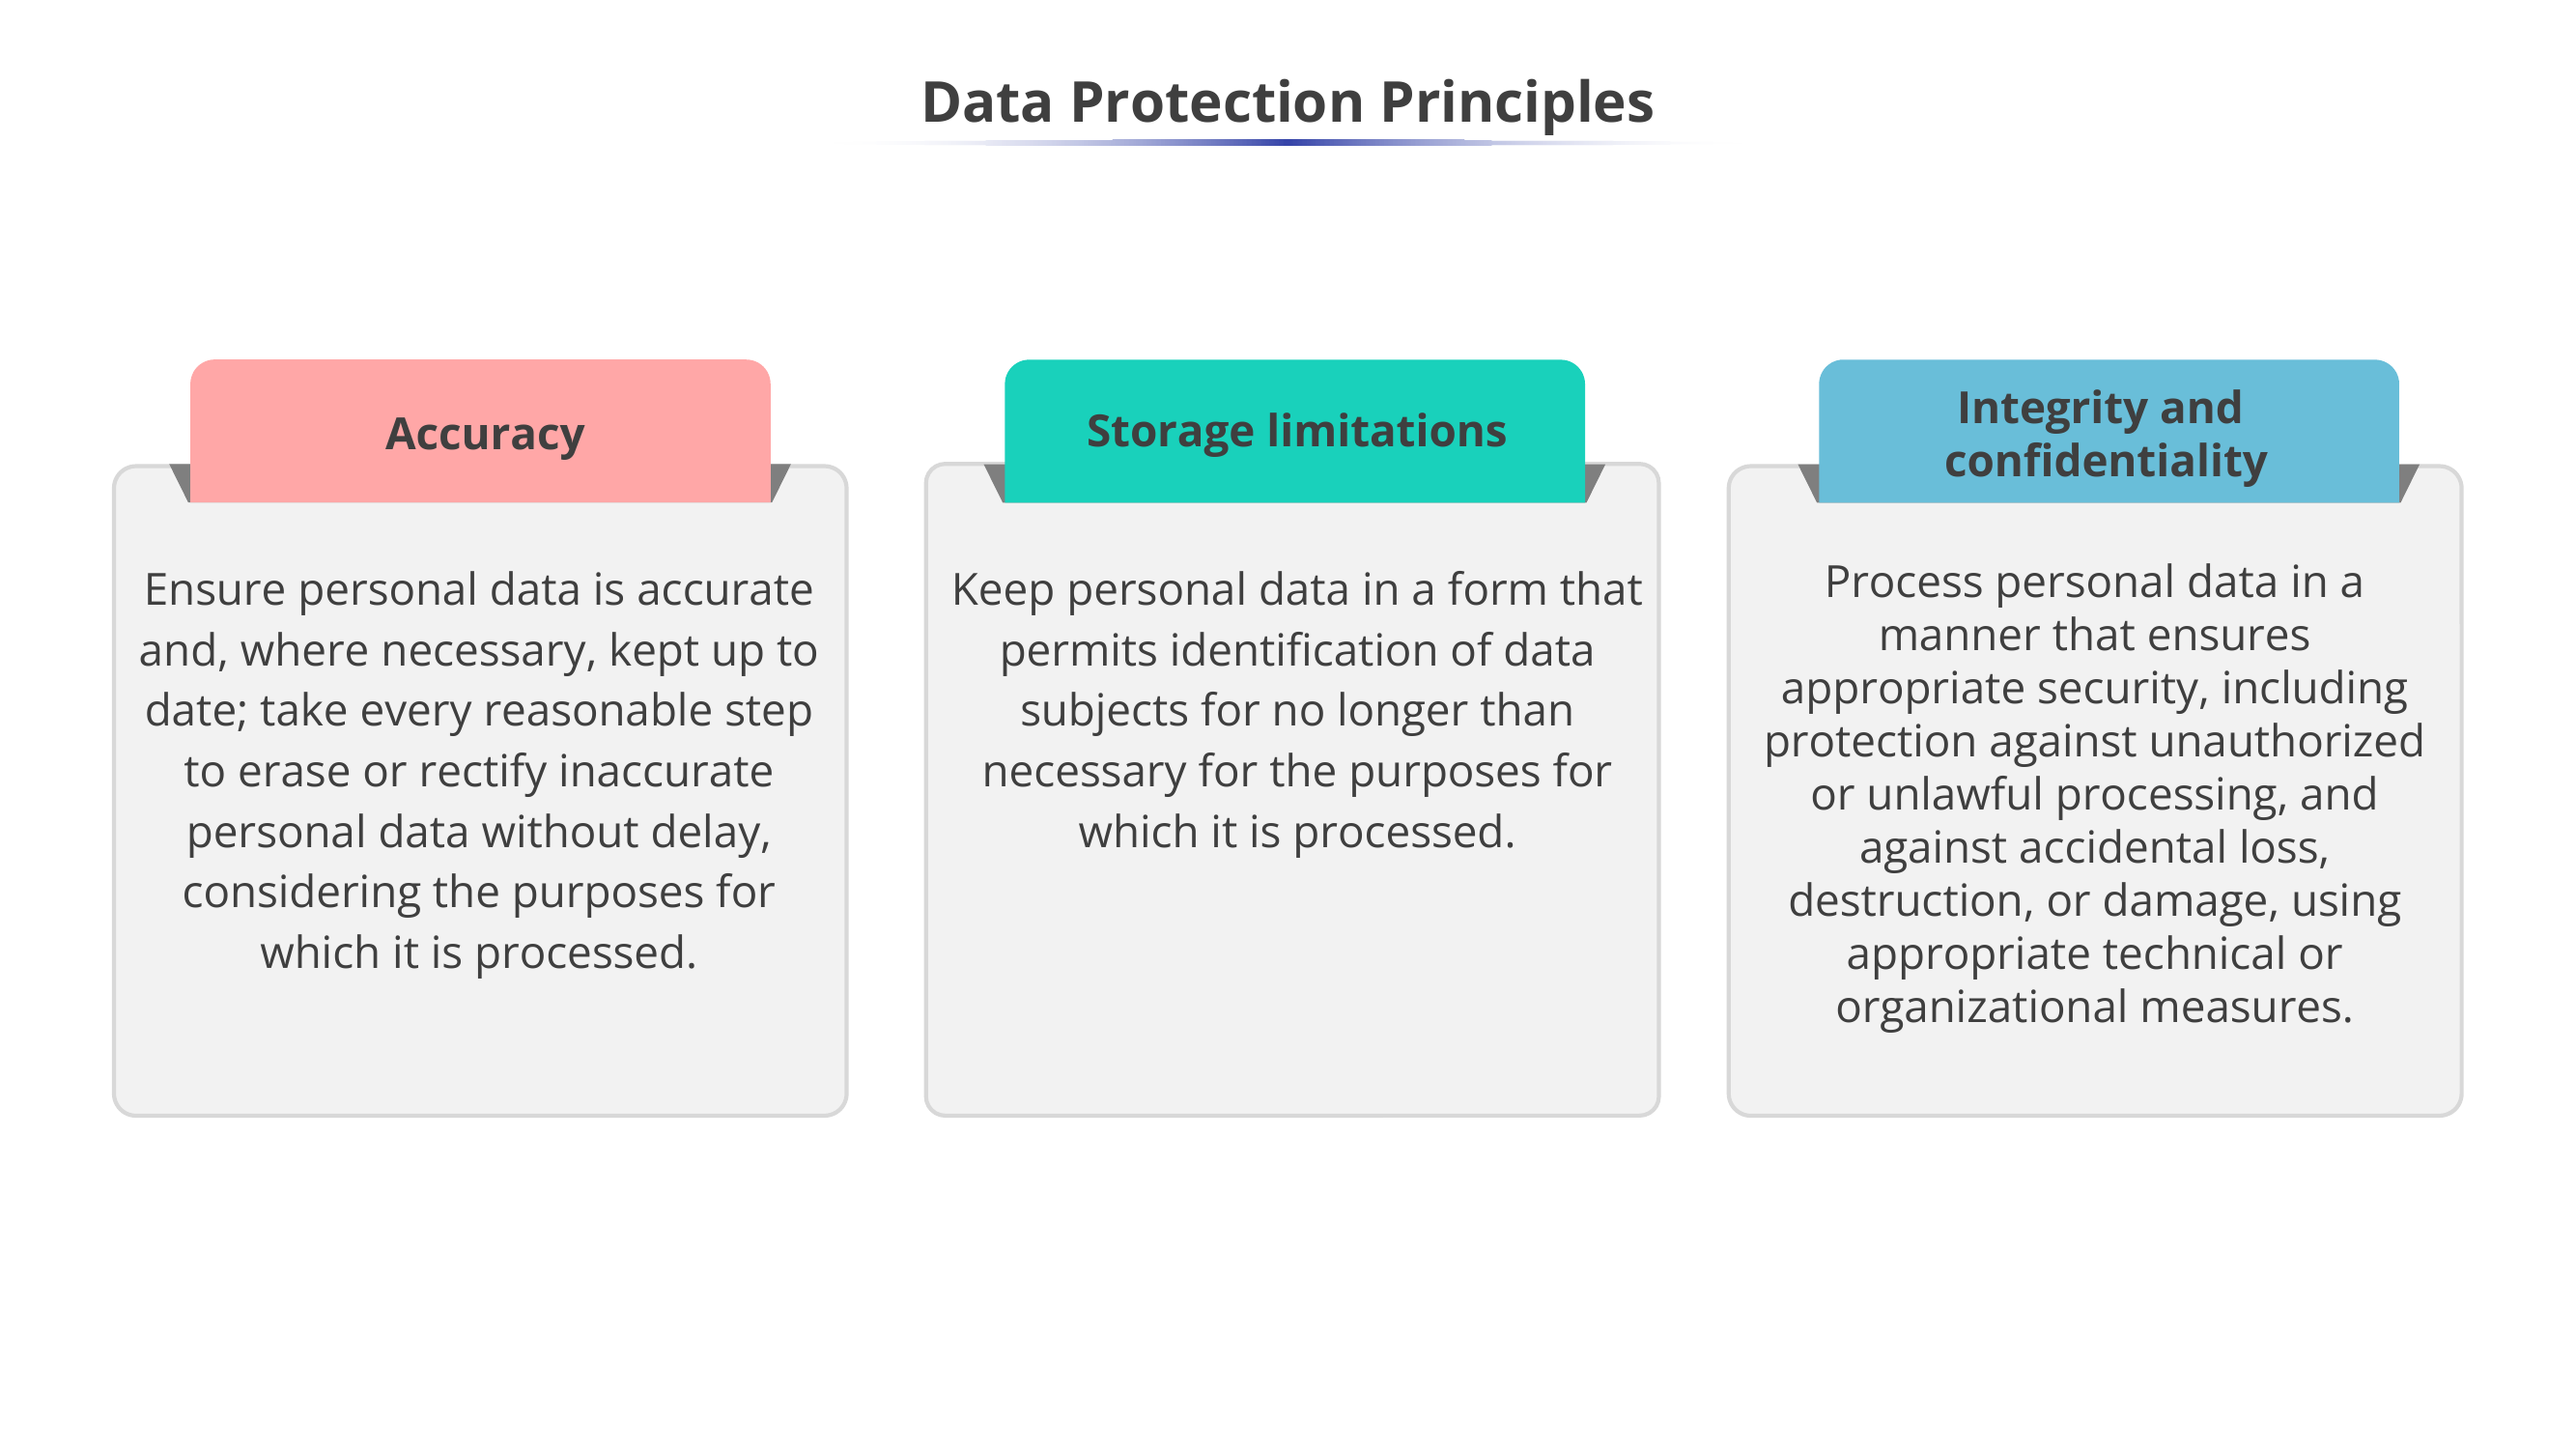

# Data Protection Principles

Accuracy

Integrity and
confidentiality

Storage limitations

Ensure personal data is accurate and, where necessary, kept up to date; take every reasonable step to erase or rectify inaccurate personal data without delay, considering the purposes for which it is processed.
Keep personal data in a form that permits identification of data subjects for no longer than necessary for the purposes for which it is processed.
Process personal data in a manner that ensures appropriate security, including protection against unauthorized or unlawful processing, and against accidental loss, destruction, or damage, using appropriate technical or organizational measures.